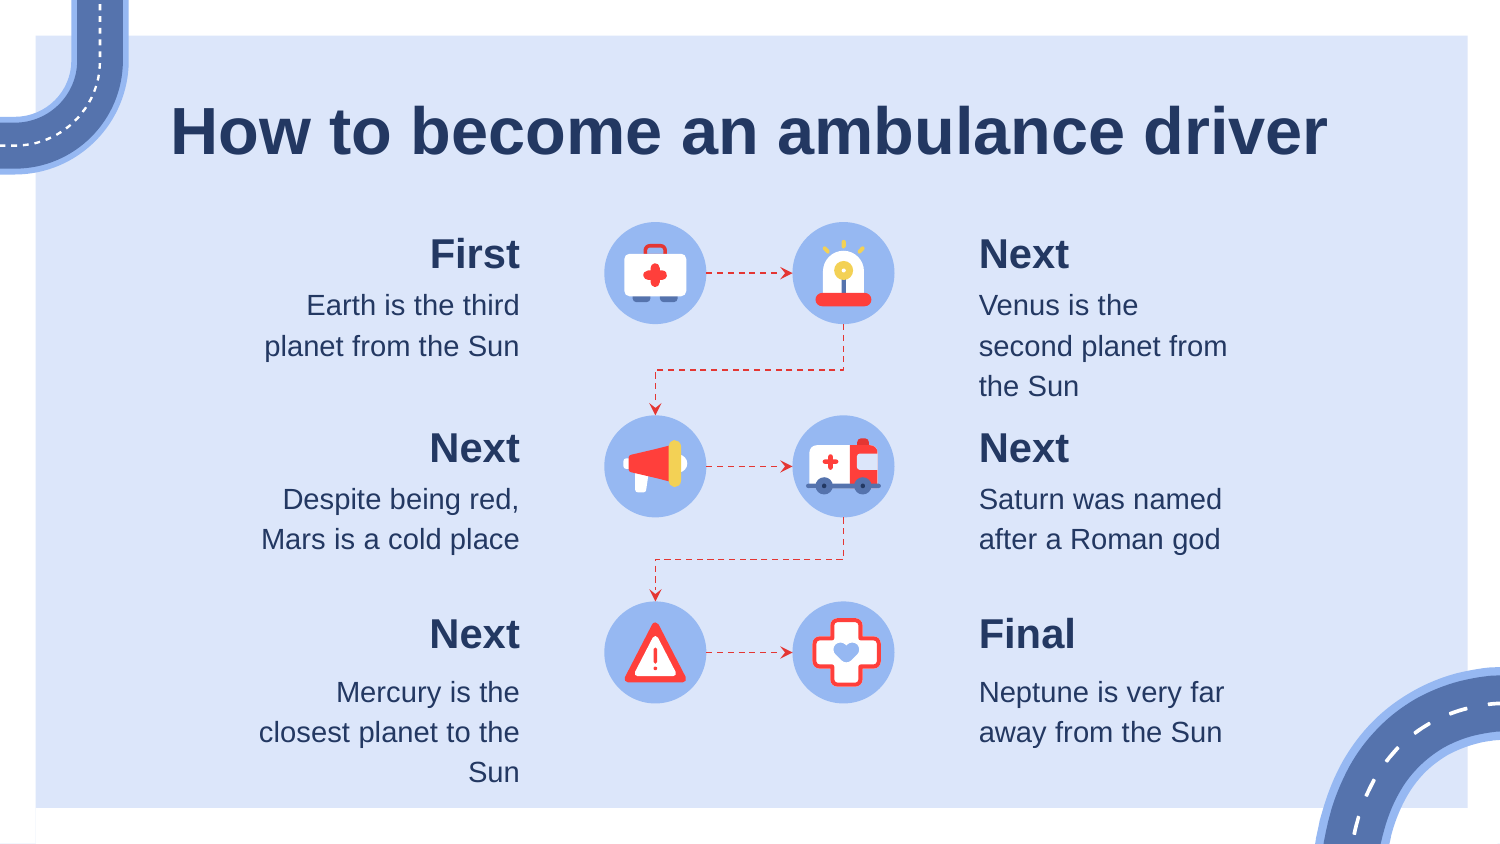

# How to become an ambulance driver
First

Next

Earth is the third planet from the Sun
Venus is the second planet from the Sun
Next

Next

Despite being red, Mars is a cold place
Saturn was named after a Roman god
Next

Final

Mercury is the closest planet to the Sun
Neptune is very far away from the Sun